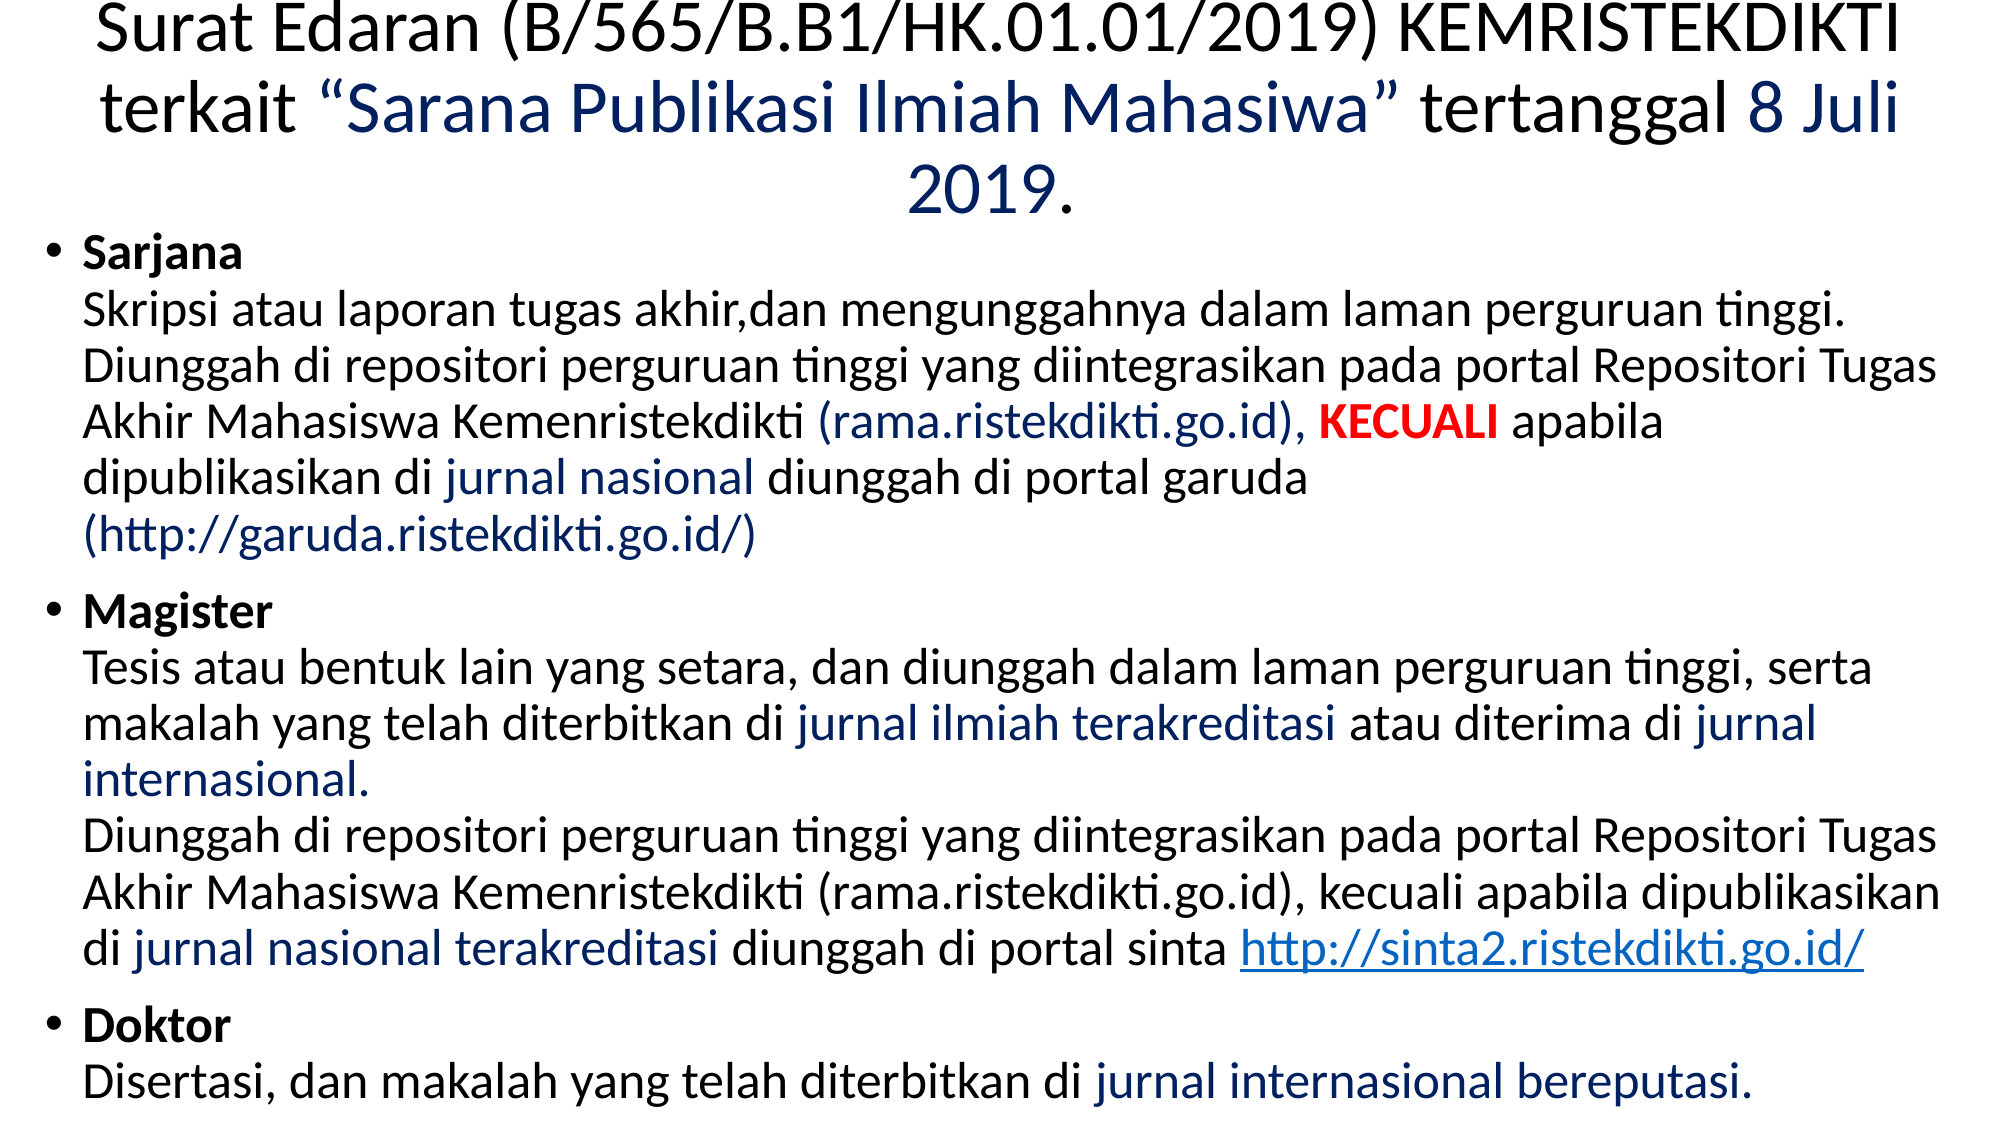

# Surat Edaran (B/565/B.B1/HK.01.01/2019) KEMRISTEKDIKTI terkait “Sarana Publikasi Ilmiah Mahasiwa” tertanggal 8 Juli 2019.
Sarjana
Skripsi atau laporan tugas akhir,dan mengunggahnya dalam laman perguruan tinggi.
Diunggah di repositori perguruan tinggi yang diintegrasikan pada portal Repositori Tugas Akhir Mahasiswa Kemenristekdikti (rama.ristekdikti.go.id), KECUALI apabila dipublikasikan di jurnal nasional diunggah di portal garuda (http://garuda.ristekdikti.go.id/)
Magister
Tesis atau bentuk lain yang setara, dan diunggah dalam laman perguruan tinggi, serta makalah yang telah diterbitkan di jurnal ilmiah terakreditasi atau diterima di jurnal internasional.
Diunggah di repositori perguruan tinggi yang diintegrasikan pada portal Repositori Tugas Akhir Mahasiswa Kemenristekdikti (rama.ristekdikti.go.id), kecuali apabila dipublikasikan di jurnal nasional terakreditasi diunggah di portal sinta http://sinta2.ristekdikti.go.id/
Doktor
Disertasi, dan makalah yang telah diterbitkan di jurnal internasional bereputasi.